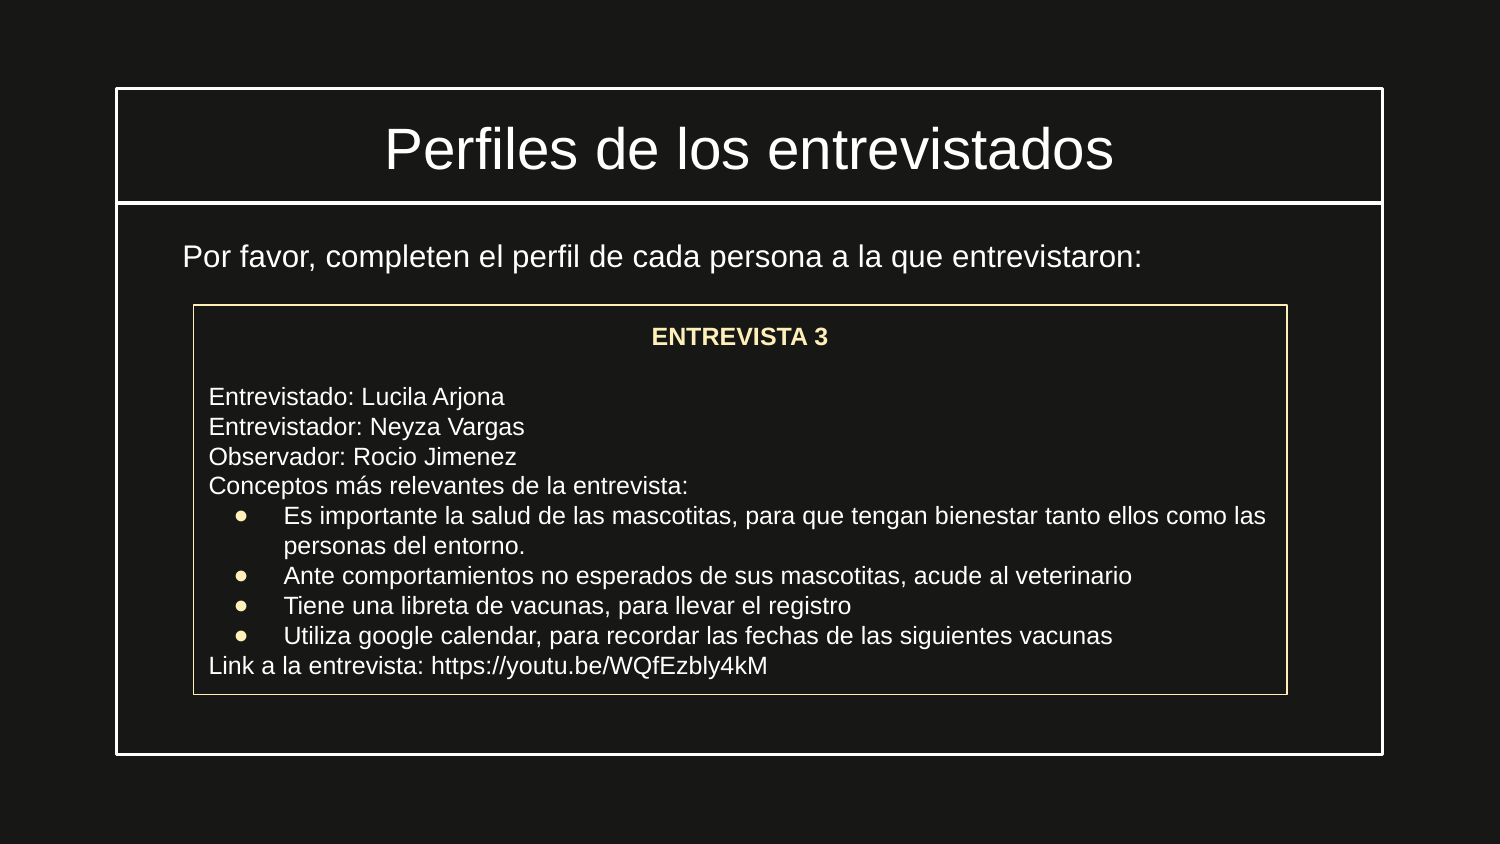

# Perfiles de los entrevistados
Por favor, completen el perfil de cada persona a la que entrevistaron:

ENTREVISTA 3

Entrevistado: Lucila Arjona
Entrevistador: Neyza Vargas
Observador: Rocio Jimenez
Conceptos más relevantes de la entrevista:
Es importante la salud de las mascotitas, para que tengan bienestar tanto ellos como las personas del entorno.
Ante comportamientos no esperados de sus mascotitas, acude al veterinario
Tiene una libreta de vacunas, para llevar el registro
Utiliza google calendar, para recordar las fechas de las siguientes vacunas
Link a la entrevista: https://youtu.be/WQfEzbly4kM